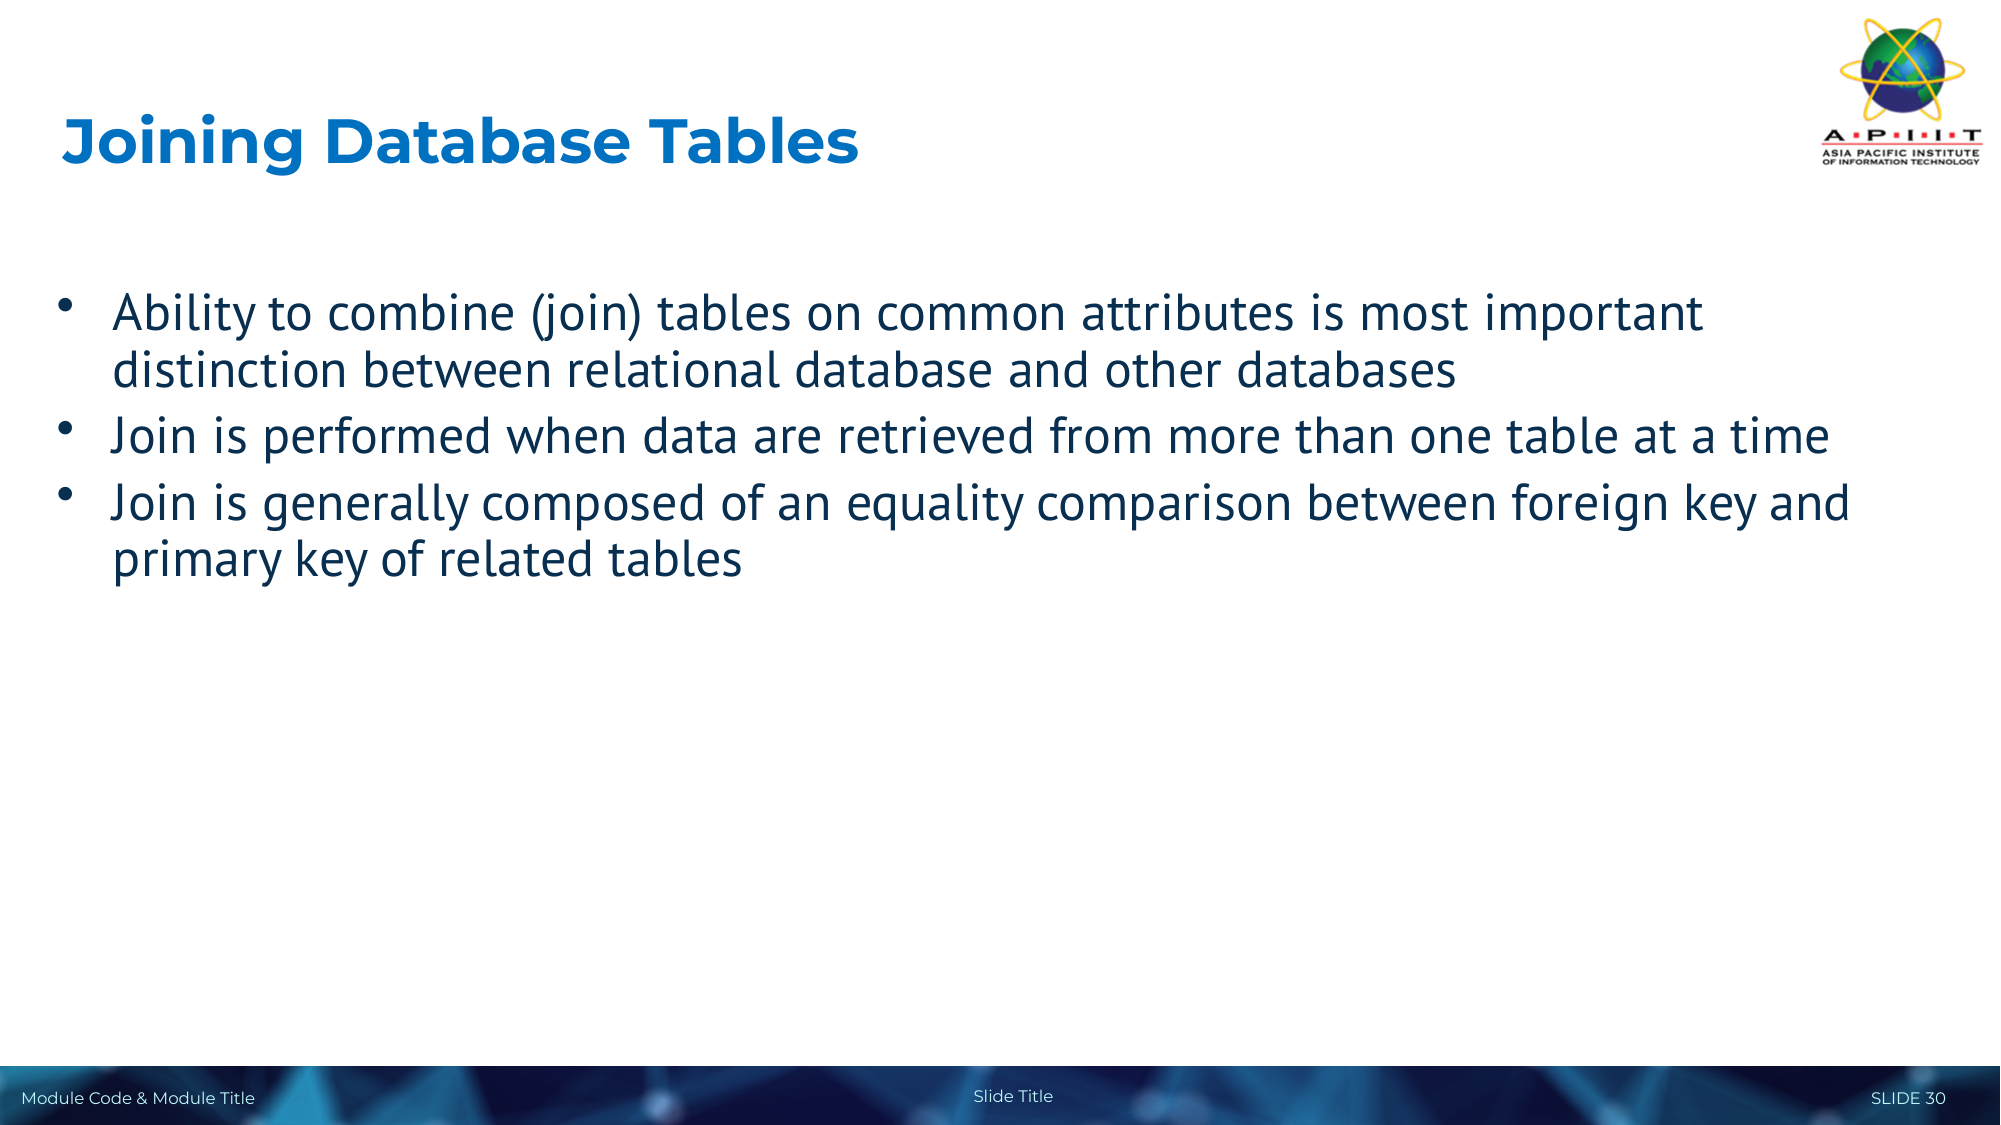

# Joining Database Tables
Ability to combine (join) tables on common attributes is most important distinction between relational database and other databases
Join is performed when data are retrieved from more than one table at a time
Join is generally composed of an equality comparison between foreign key and primary key of related tables